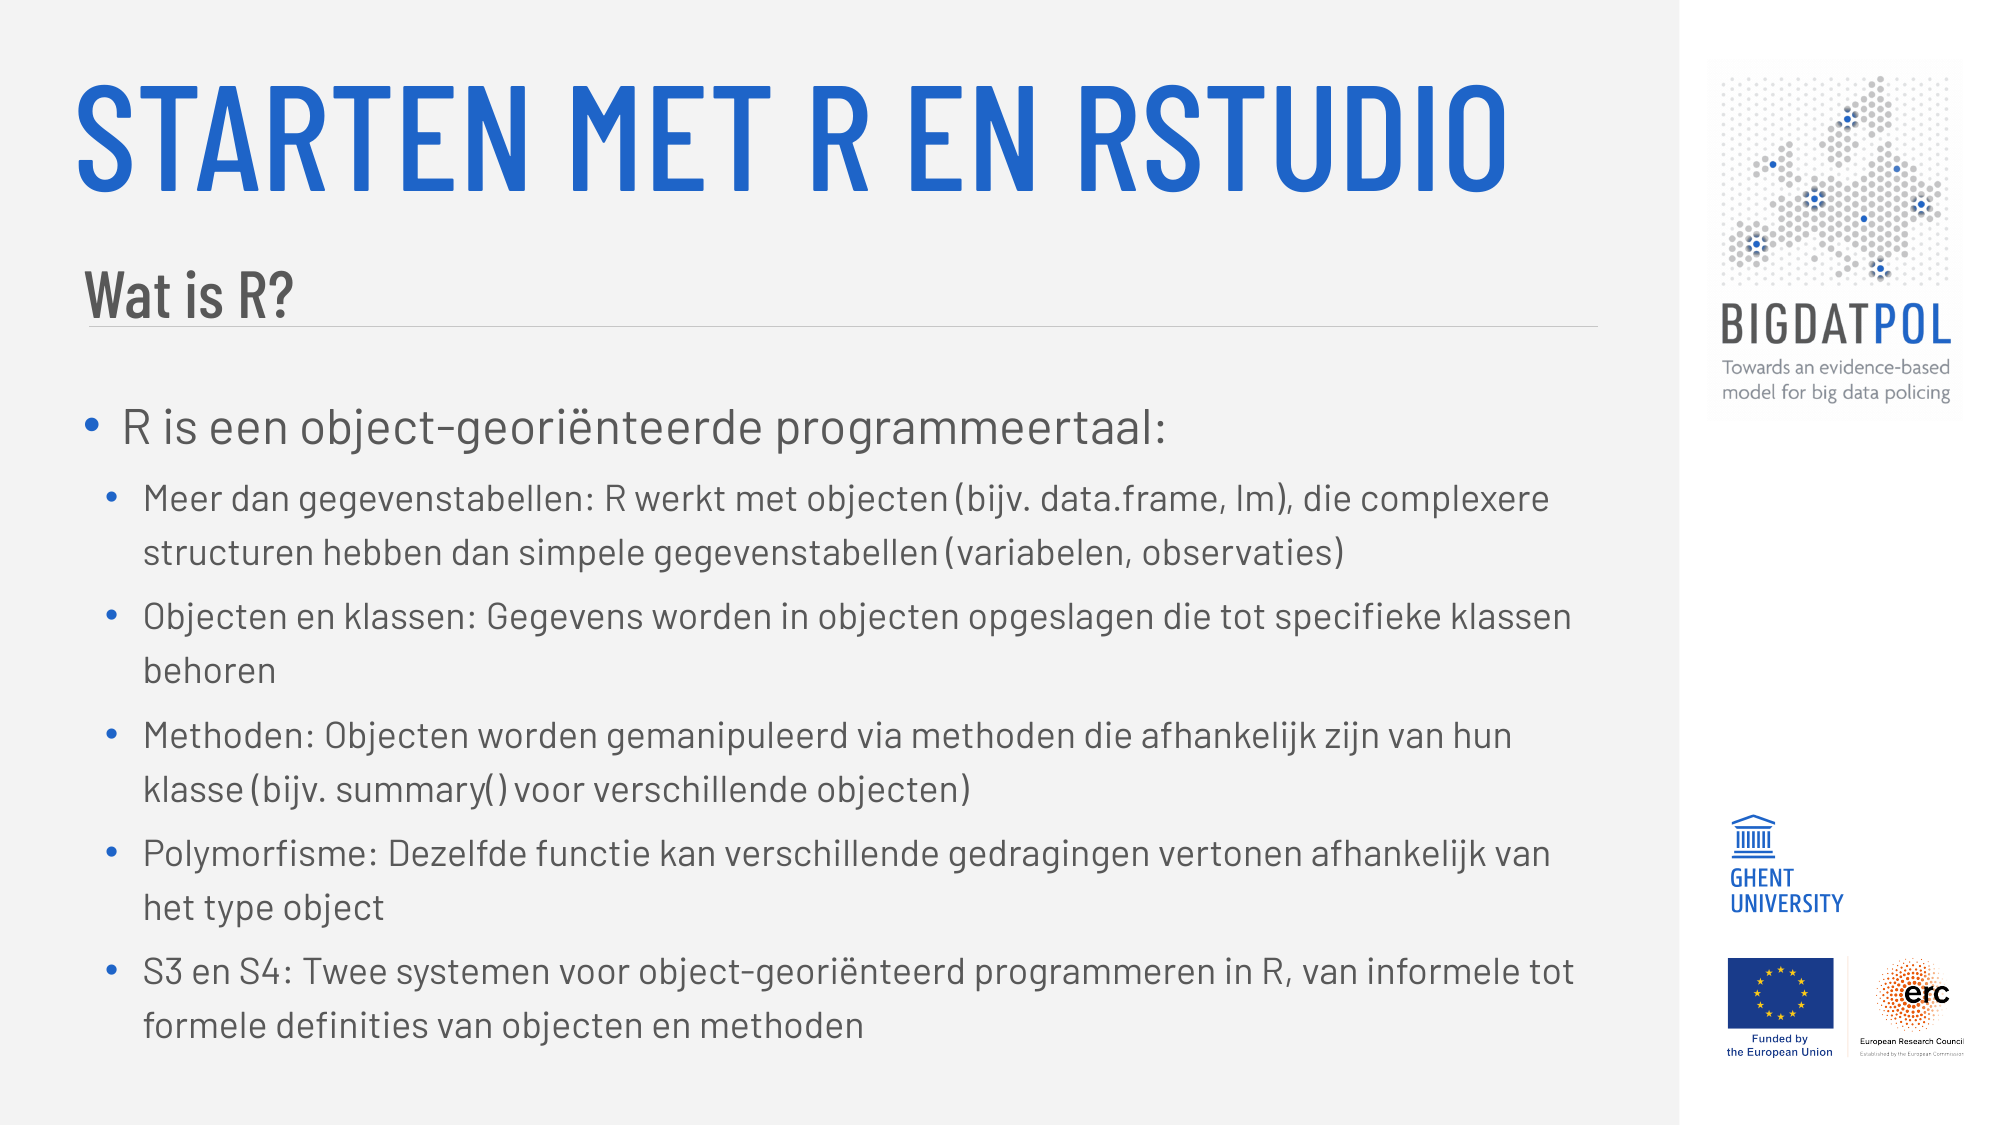

# Starten met r en rstudio
Wat is R?
R is een object-georiënteerde programmeertaal:
Meer dan gegevenstabellen: R werkt met objecten (bijv. data.frame, lm), die complexere structuren hebben dan simpele gegevenstabellen (variabelen, observaties)
Objecten en klassen: Gegevens worden in objecten opgeslagen die tot specifieke klassen behoren
Methoden: Objecten worden gemanipuleerd via methoden die afhankelijk zijn van hun klasse (bijv. summary() voor verschillende objecten)
Polymorfisme: Dezelfde functie kan verschillende gedragingen vertonen afhankelijk van het type object
S3 en S4: Twee systemen voor object-georiënteerd programmeren in R, van informele tot formele definities van objecten en methoden